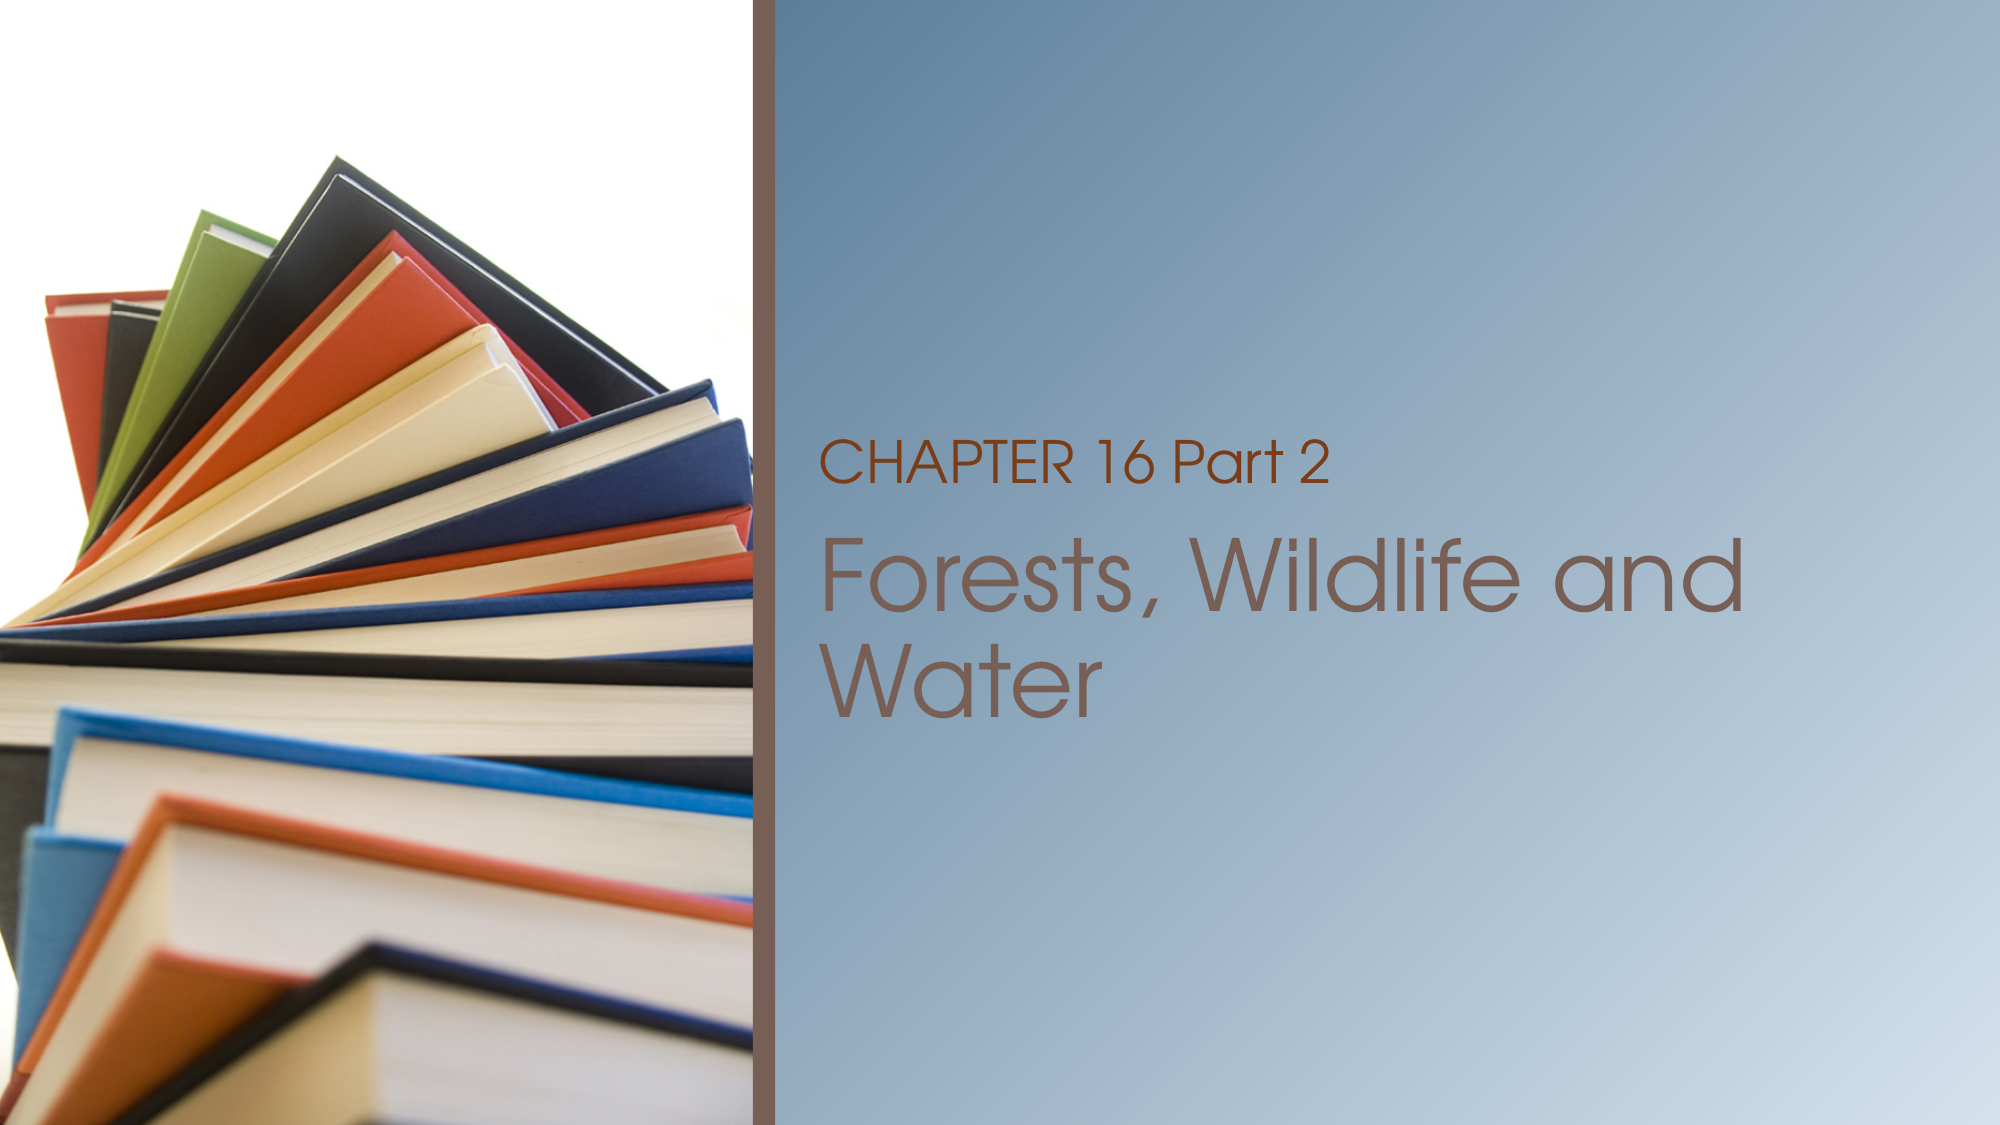

CHAPTER 16 Part 2
# Forests, Wildlife and Water